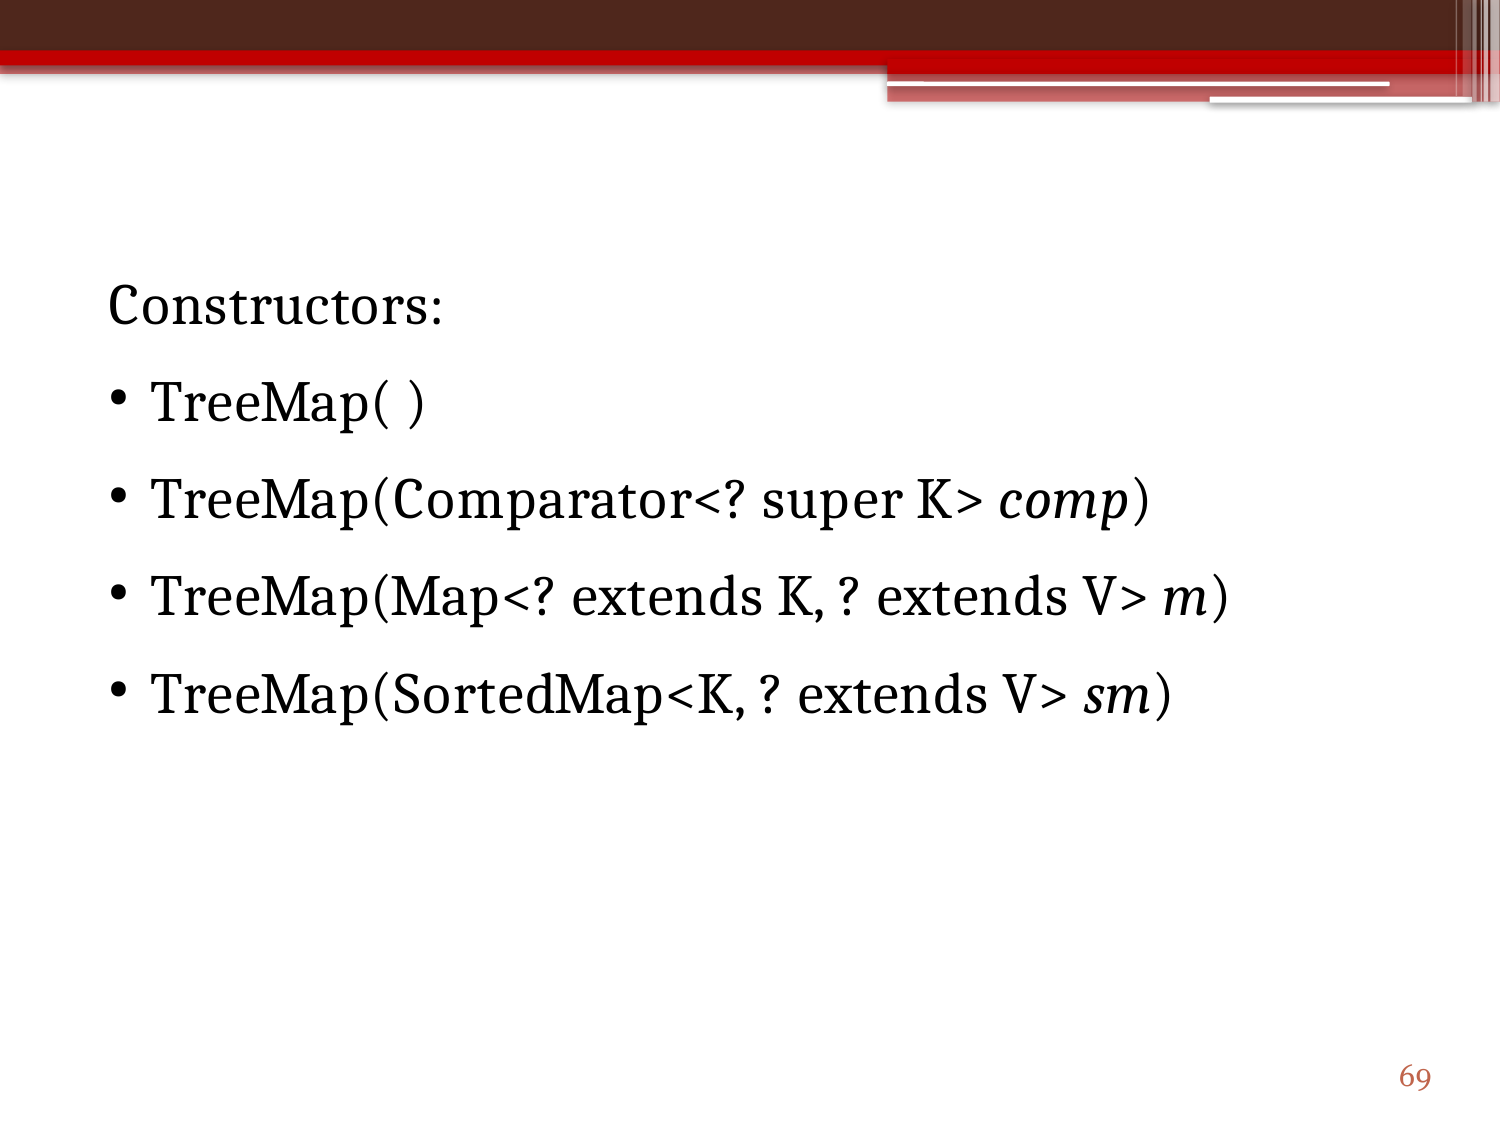

Constructors:
TreeMap( )
TreeMap(Comparator<? super K> comp)
TreeMap(Map<? extends K, ? extends V> m)
TreeMap(SortedMap<K, ? extends V> sm)
69